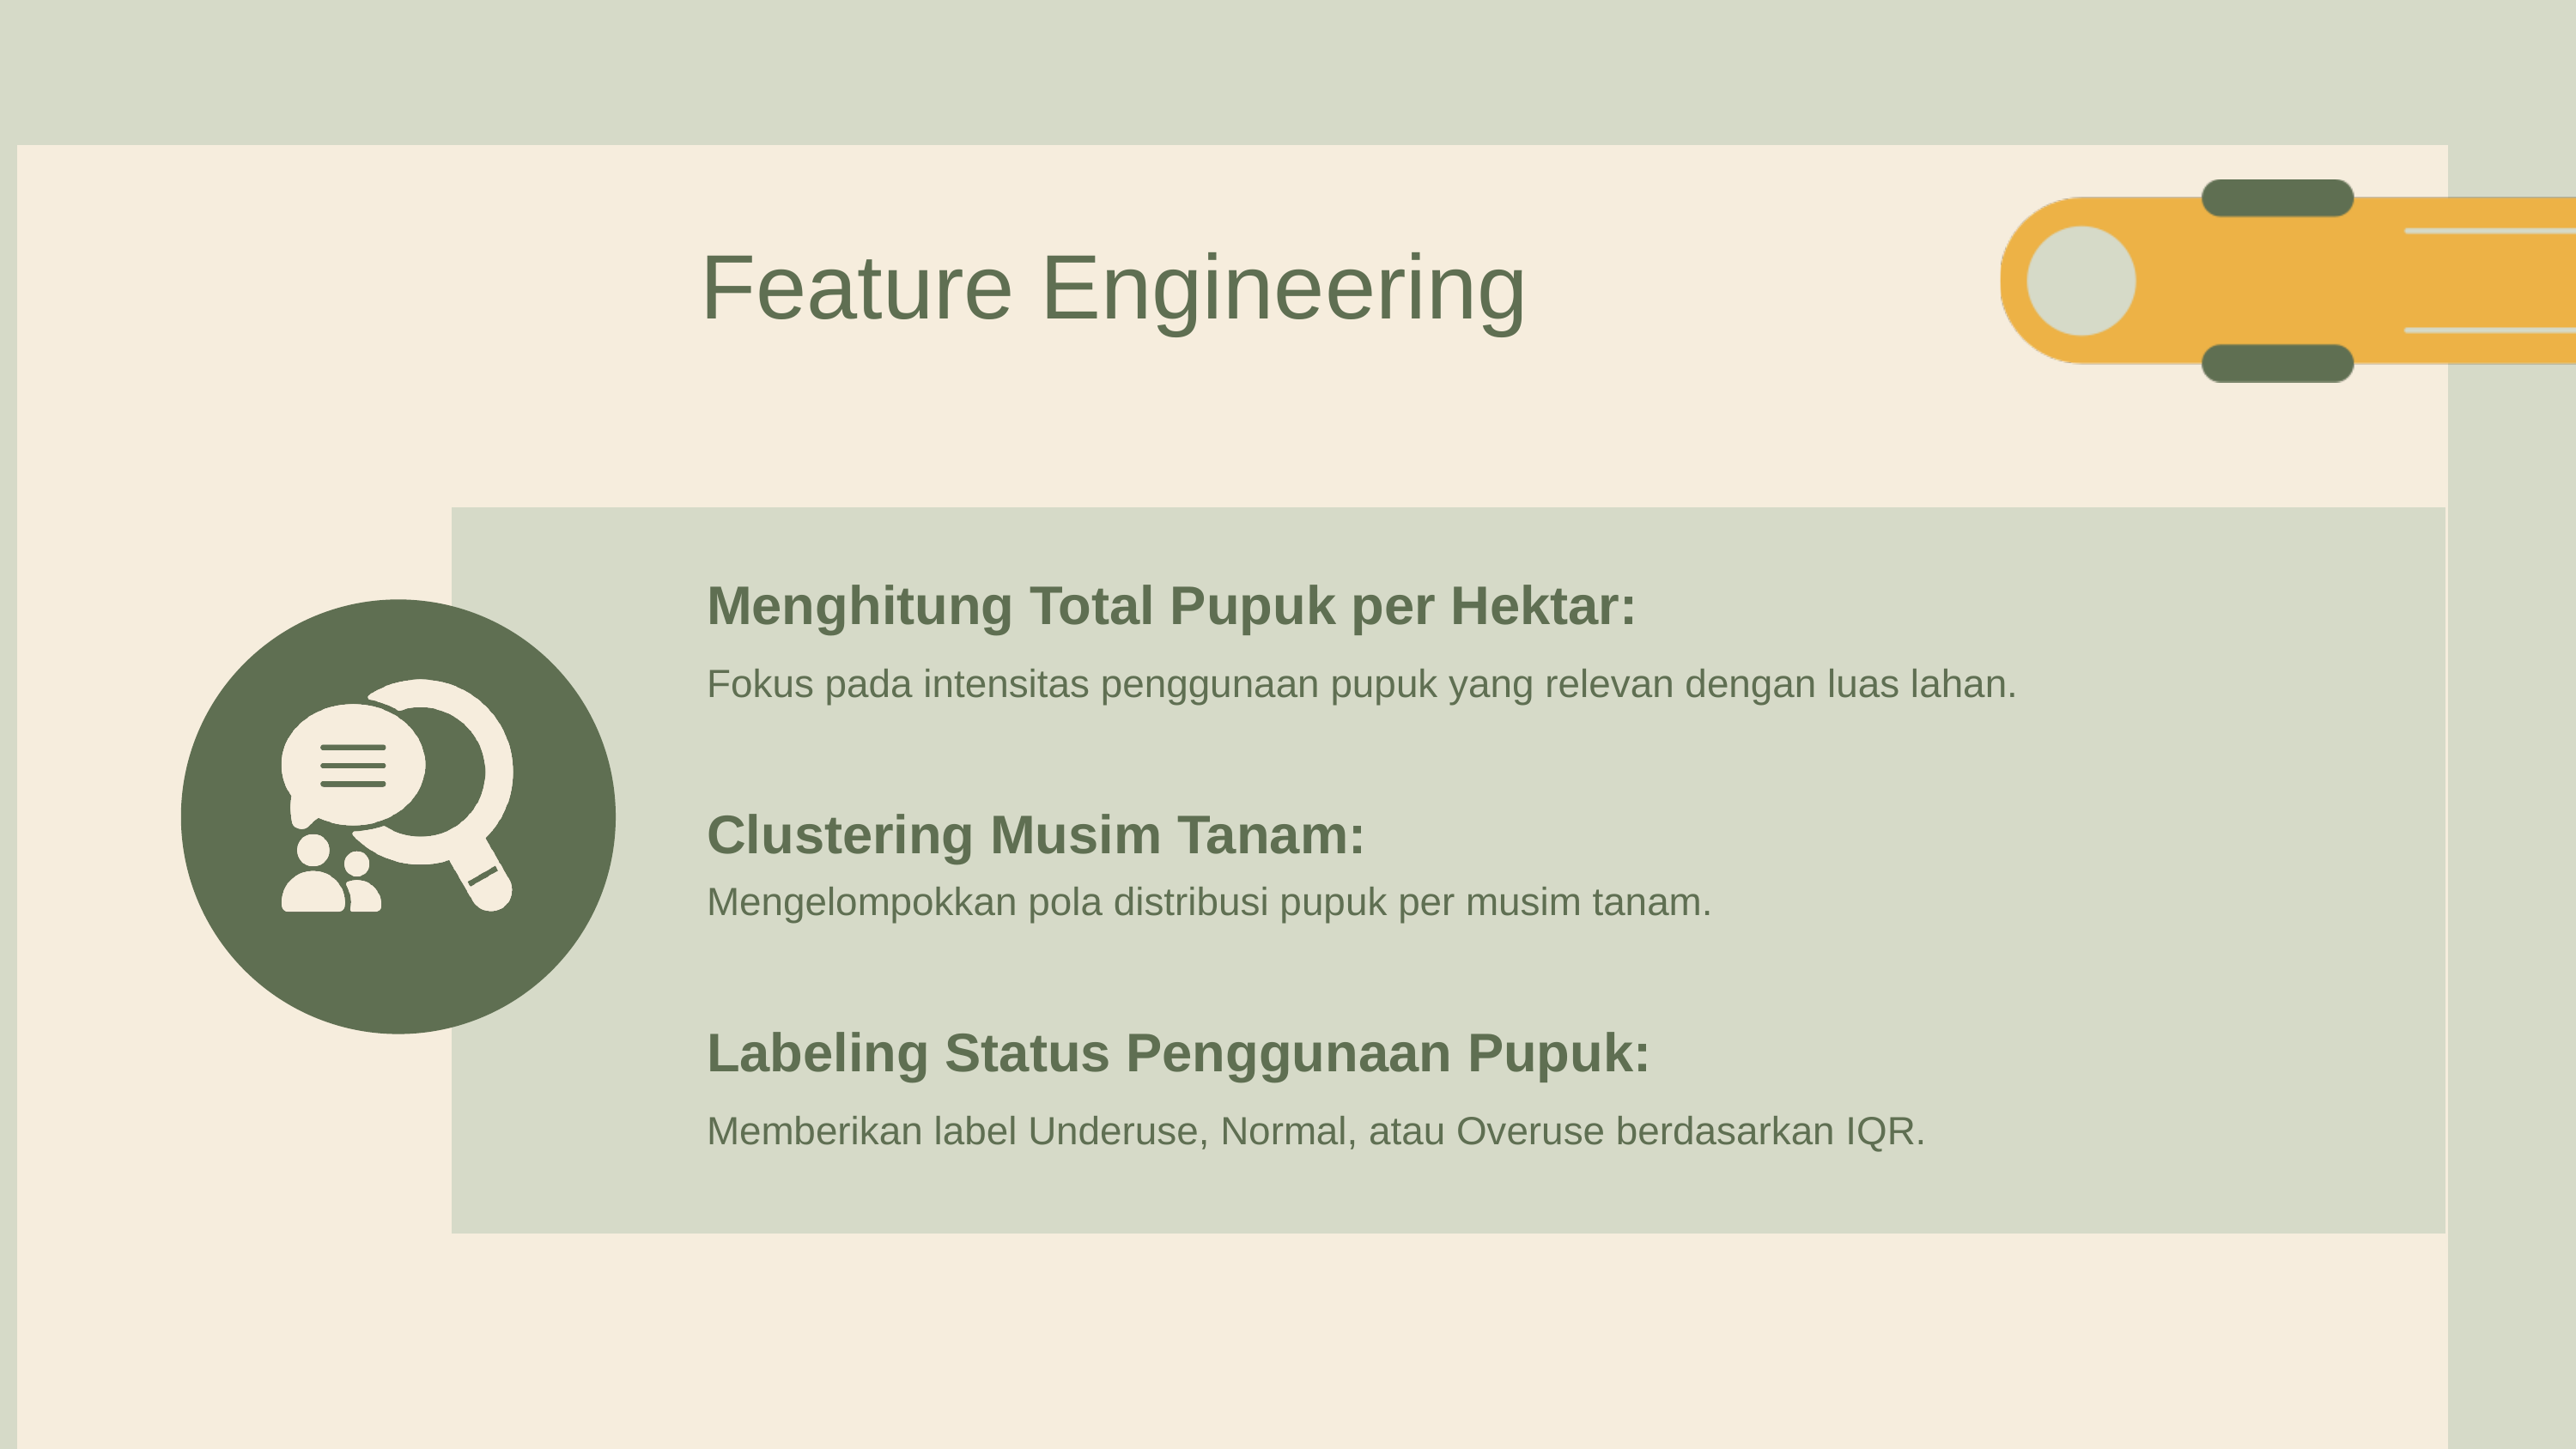

Feature Engineering

Menghitung Total Pupuk per Hektar:

Fokus pada intensitas penggunaan pupuk yang relevan dengan luas lahan.

Clustering Musim Tanam:
Mengelompokkan pola distribusi pupuk per musim tanam.
Labeling Status Penggunaan Pupuk:
Memberikan label Underuse, Normal, atau Overuse berdasarkan IQR.